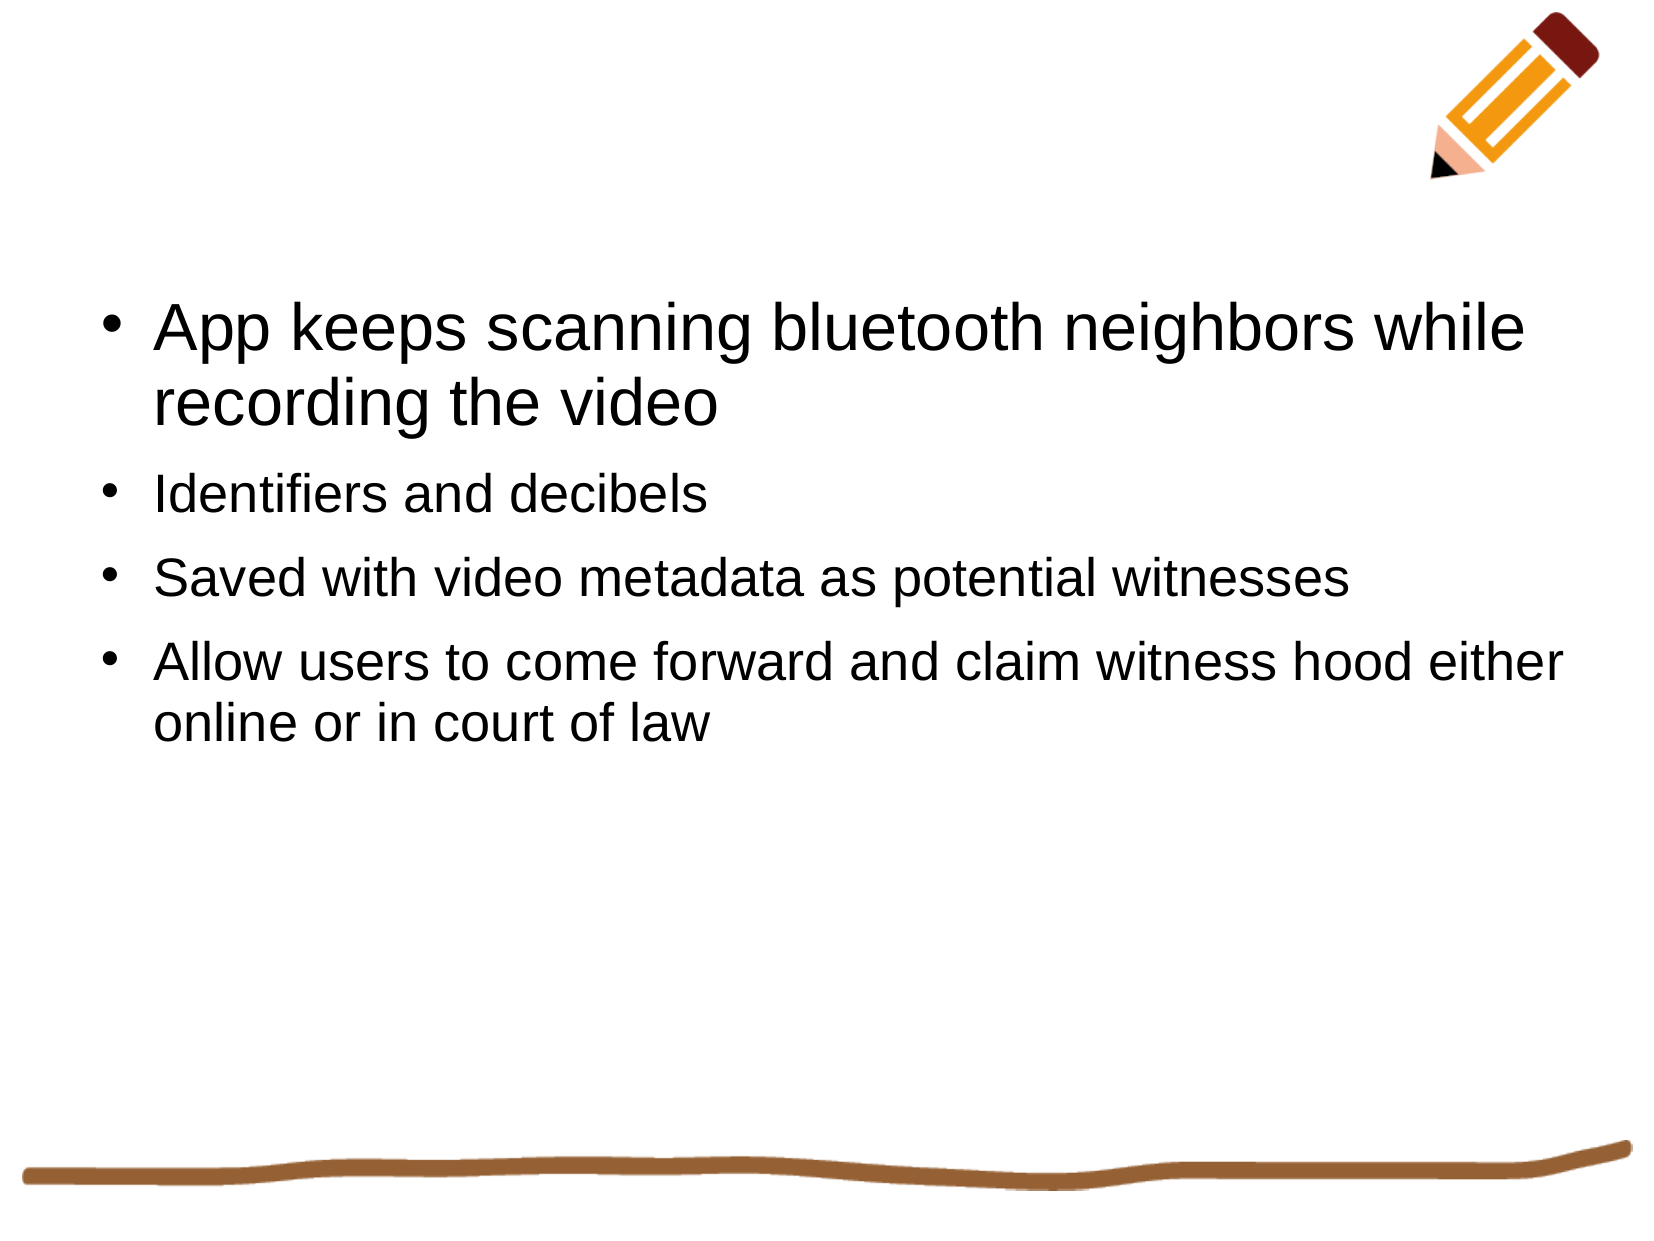

App keeps scanning bluetooth neighbors while recording the video
Identifiers and decibels
Saved with video metadata as potential witnesses
Allow users to come forward and claim witness hood either online or in court of law